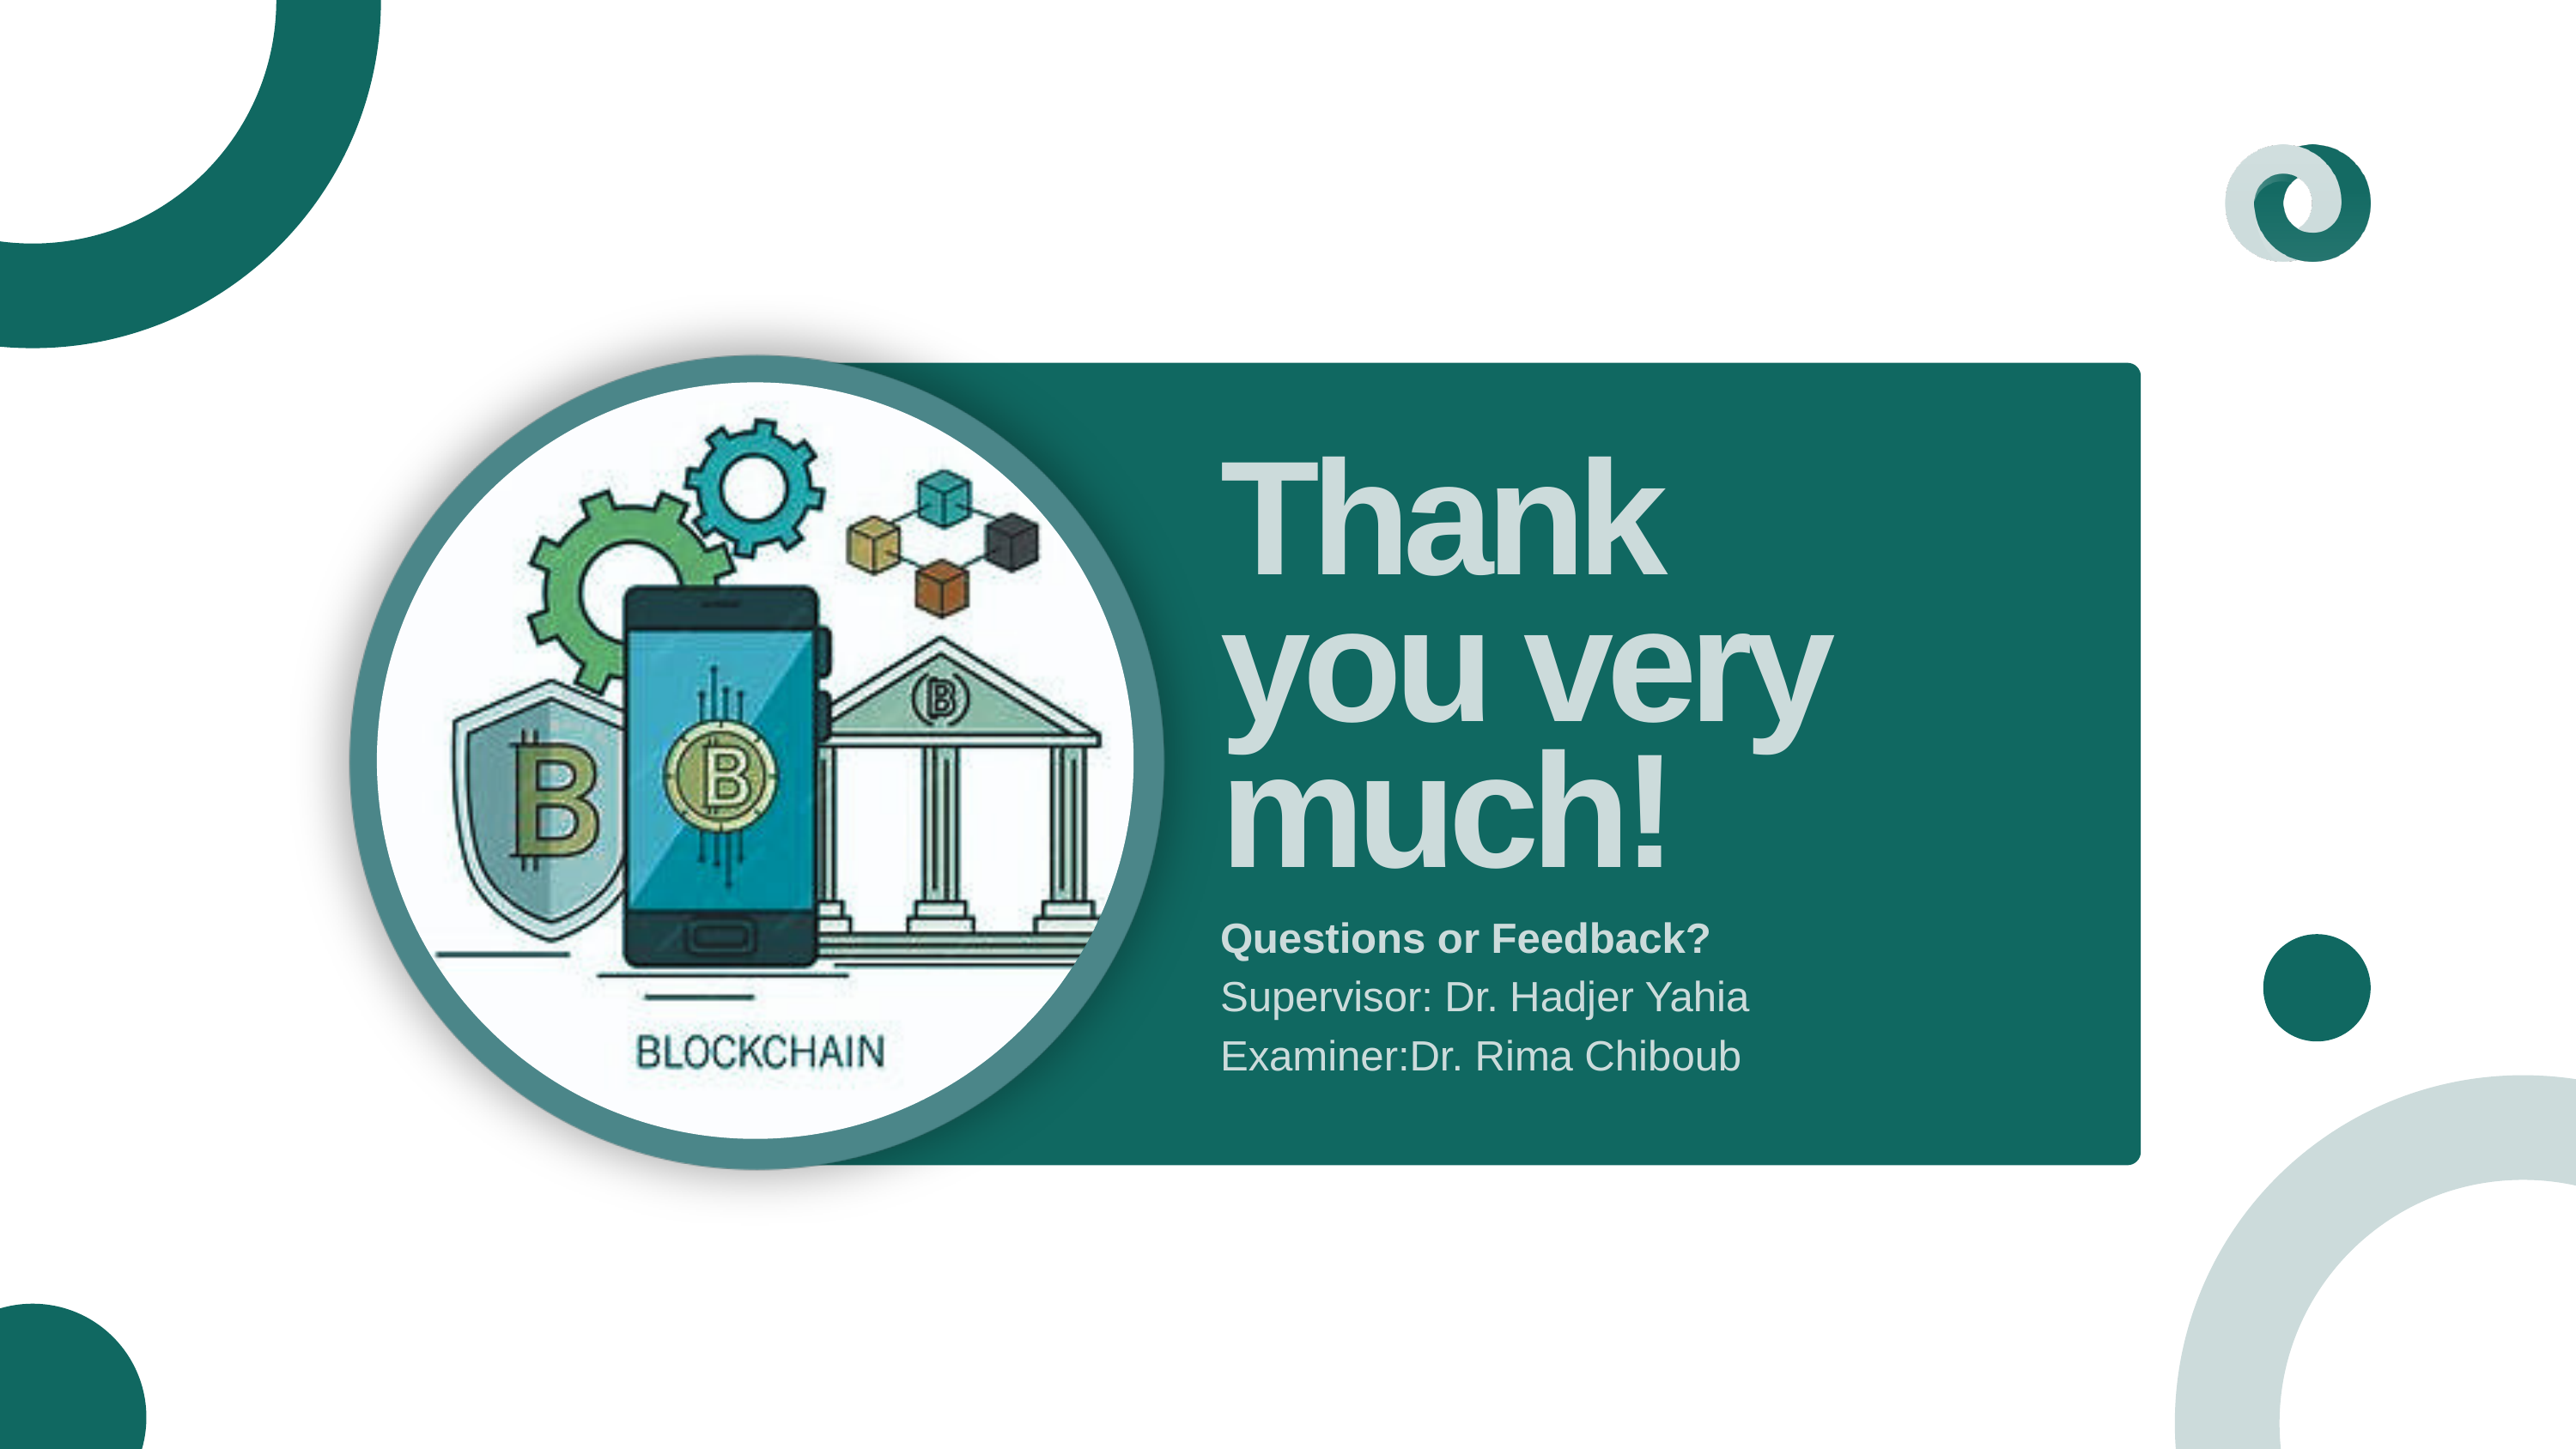

Thank you very much!
Questions or Feedback?
Supervisor: Dr. Hadjer Yahia          Examiner:Dr. Rima Chiboub